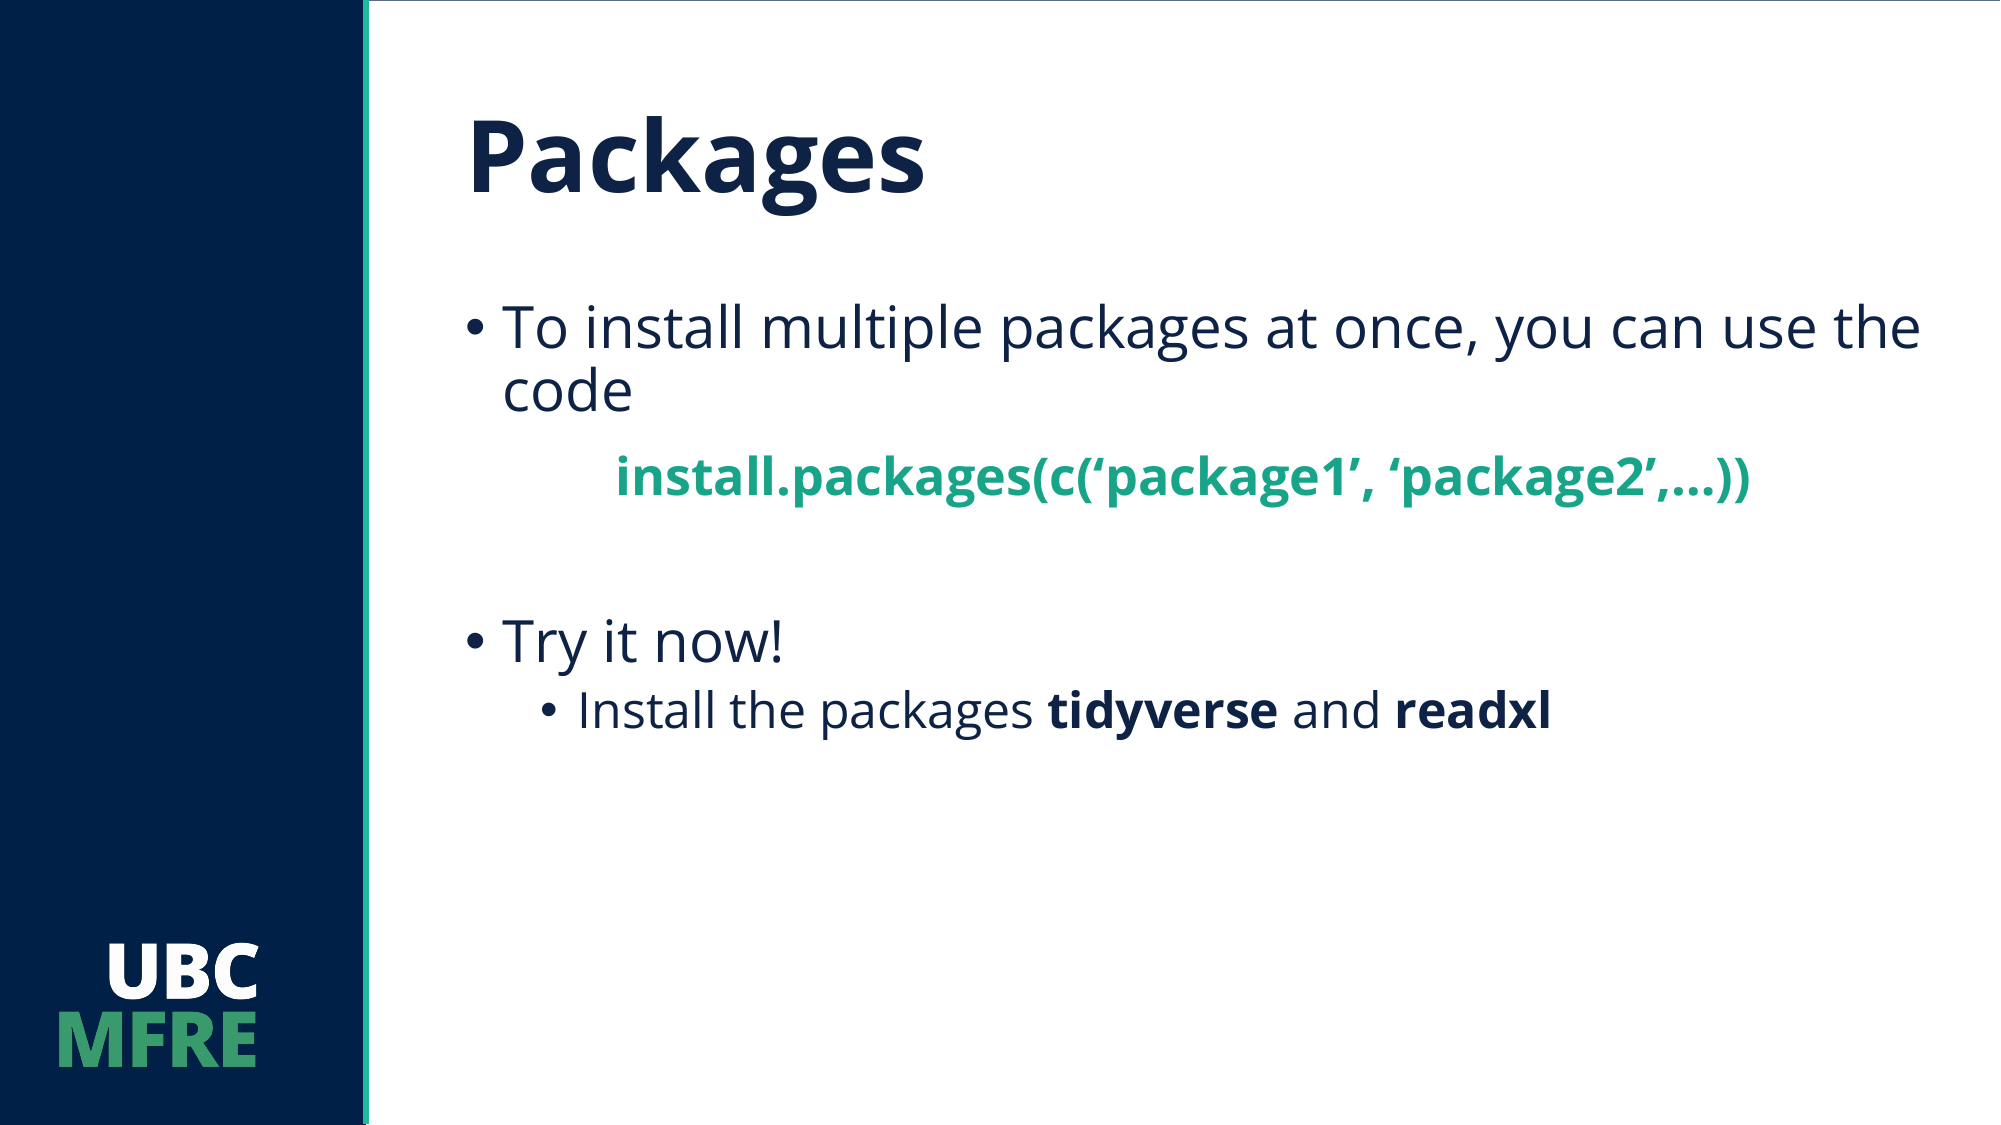

# Packages
To install multiple packages at once, you can use the code
	install.packages(c(‘package1’, ‘package2’,…))

Try it now!
Install the packages tidyverse and readxl